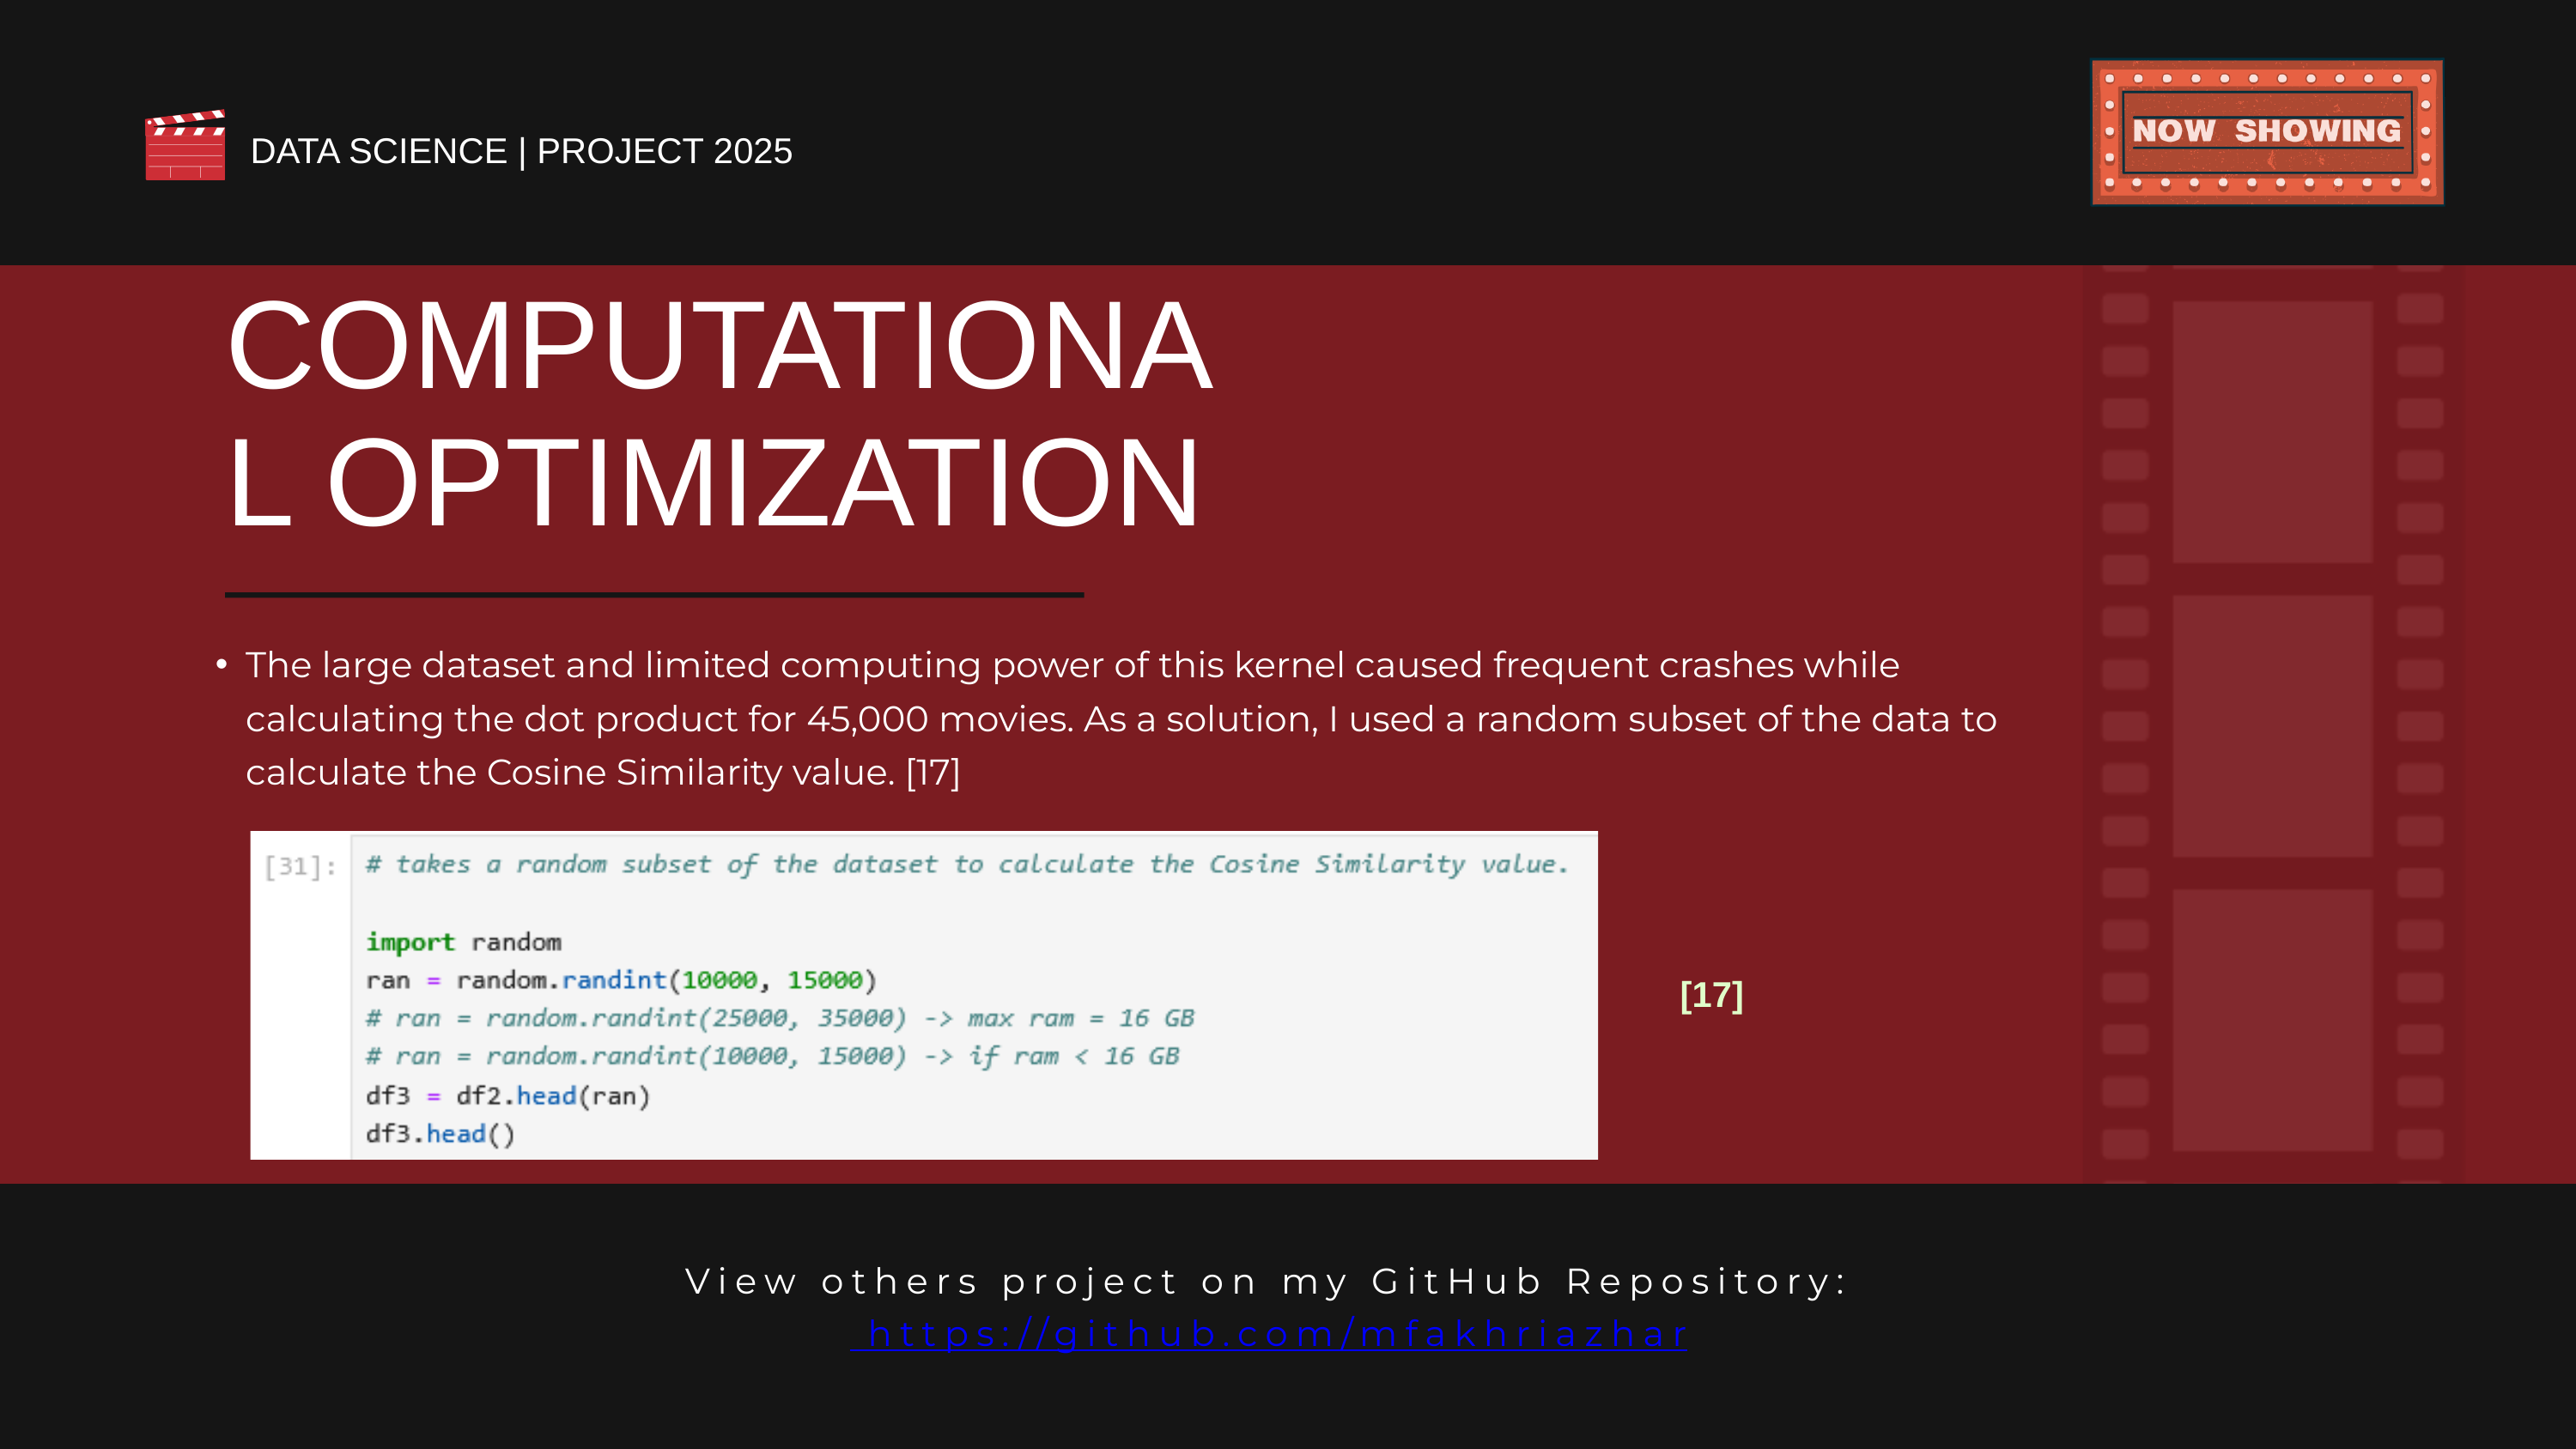

DATA SCIENCE | PROJECT 2025
COMPUTATIONAL OPTIMIZATION

The large dataset and limited computing power of this kernel caused frequent crashes while calculating the dot product for 45,000 movies. As a solution, I used a random subset of the data to calculate the Cosine Similarity value. [17]

[17]

View others project on my GitHub Repository: https://github.com/mfakhriazhar